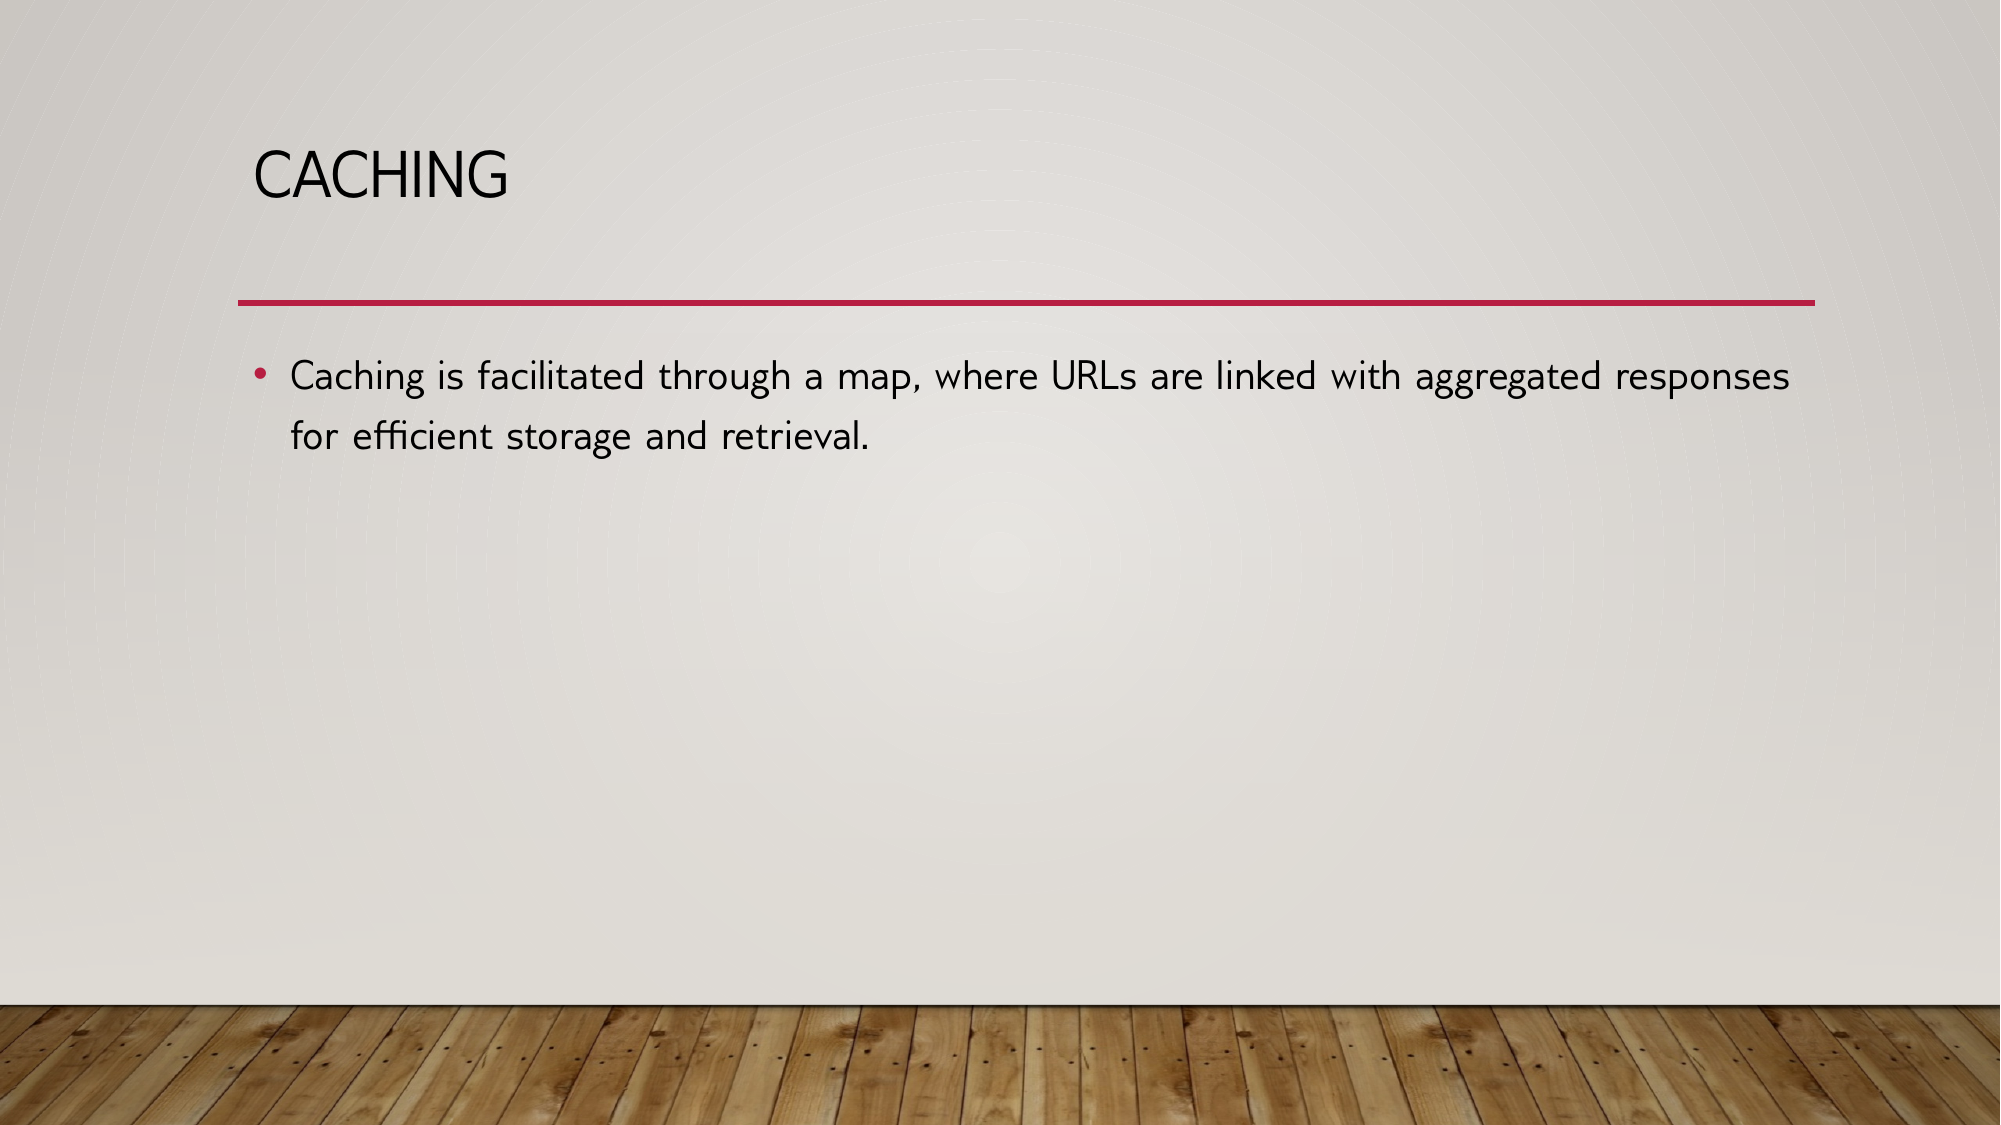

# caching
Caching is facilitated through a map, where URLs are linked with aggregated responses for efficient storage and retrieval.